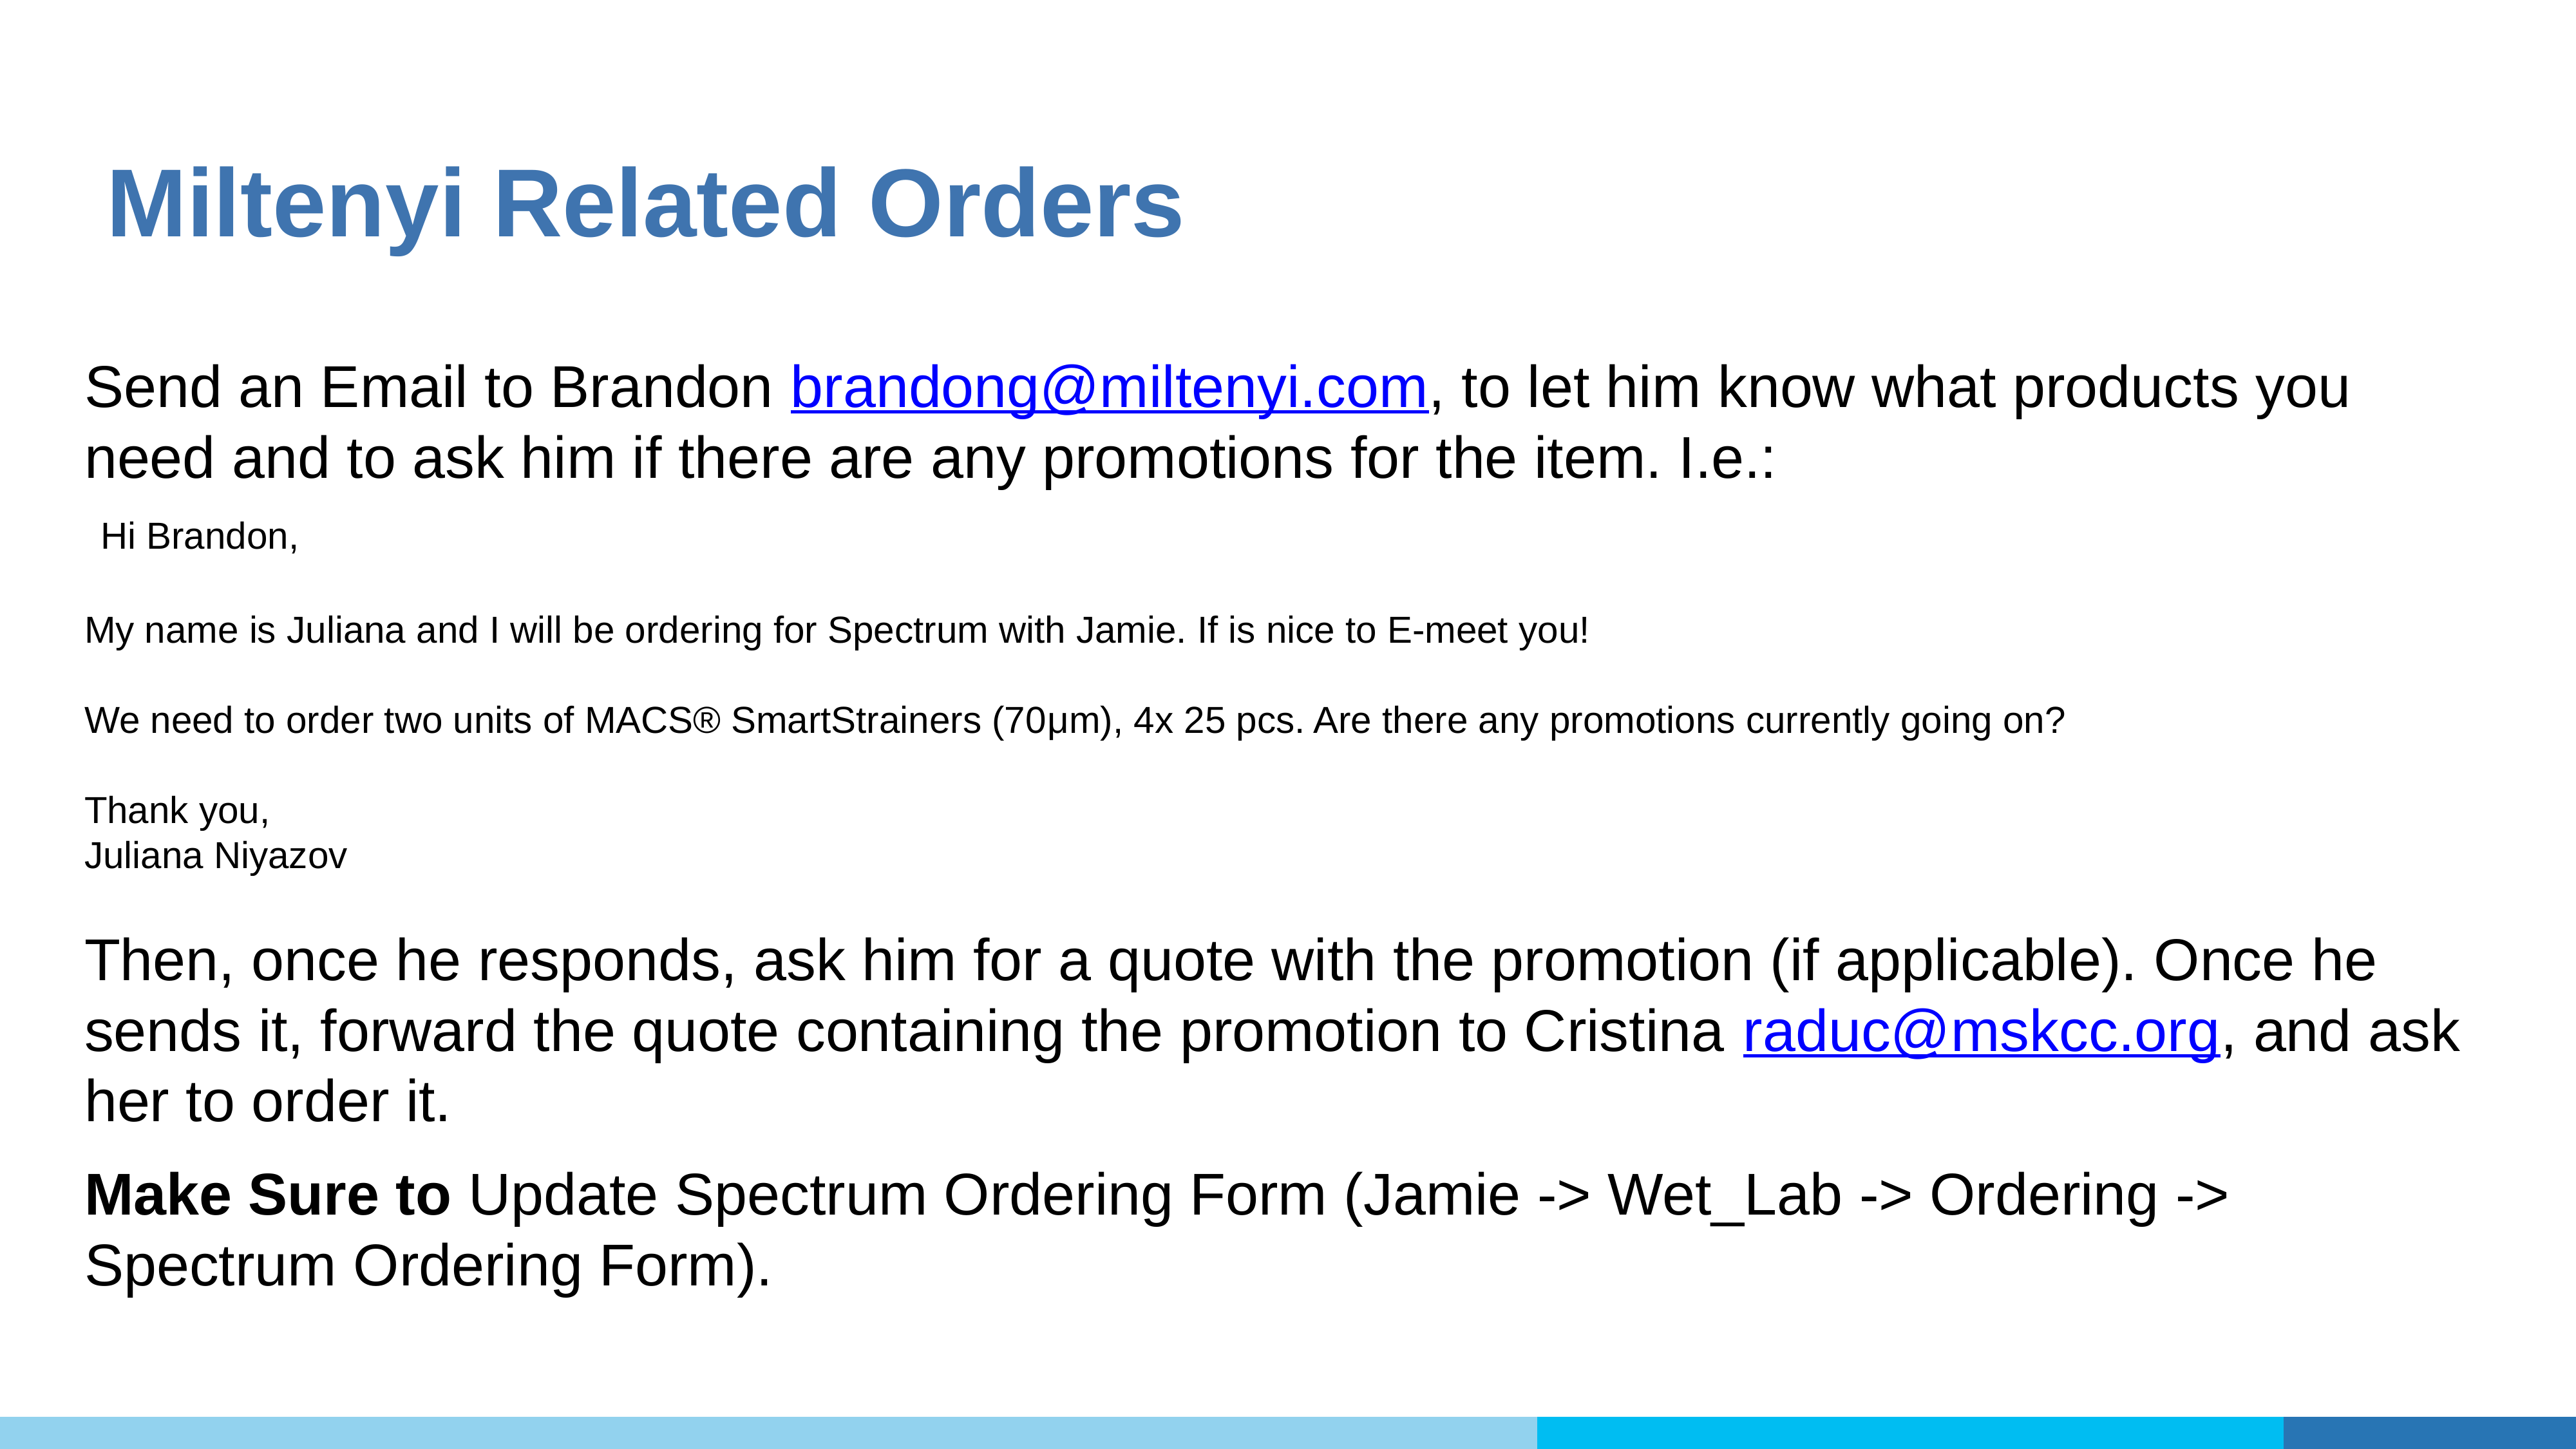

Miltenyi Related Orders

Send an Email to Brandon brandong@miltenyi.com, to let him know what products you need and to ask him if there are any promotions for the item. I.e.:
 Hi Brandon,

My name is Juliana and I will be ordering for Spectrum with Jamie. If is nice to E-meet you!

We need to order two units of MACS® SmartStrainers (70μm), 4x 25 pcs. Are there any promotions currently going on?

Thank you,
Juliana Niyazov

Then, once he responds, ask him for a quote with the promotion (if applicable). Once he sends it, forward the quote containing the promotion to Cristina raduc@mskcc.org, and ask her to order it.

Make Sure to Update Spectrum Ordering Form (Jamie -> Wet_Lab -> Ordering -> Spectrum Ordering Form).